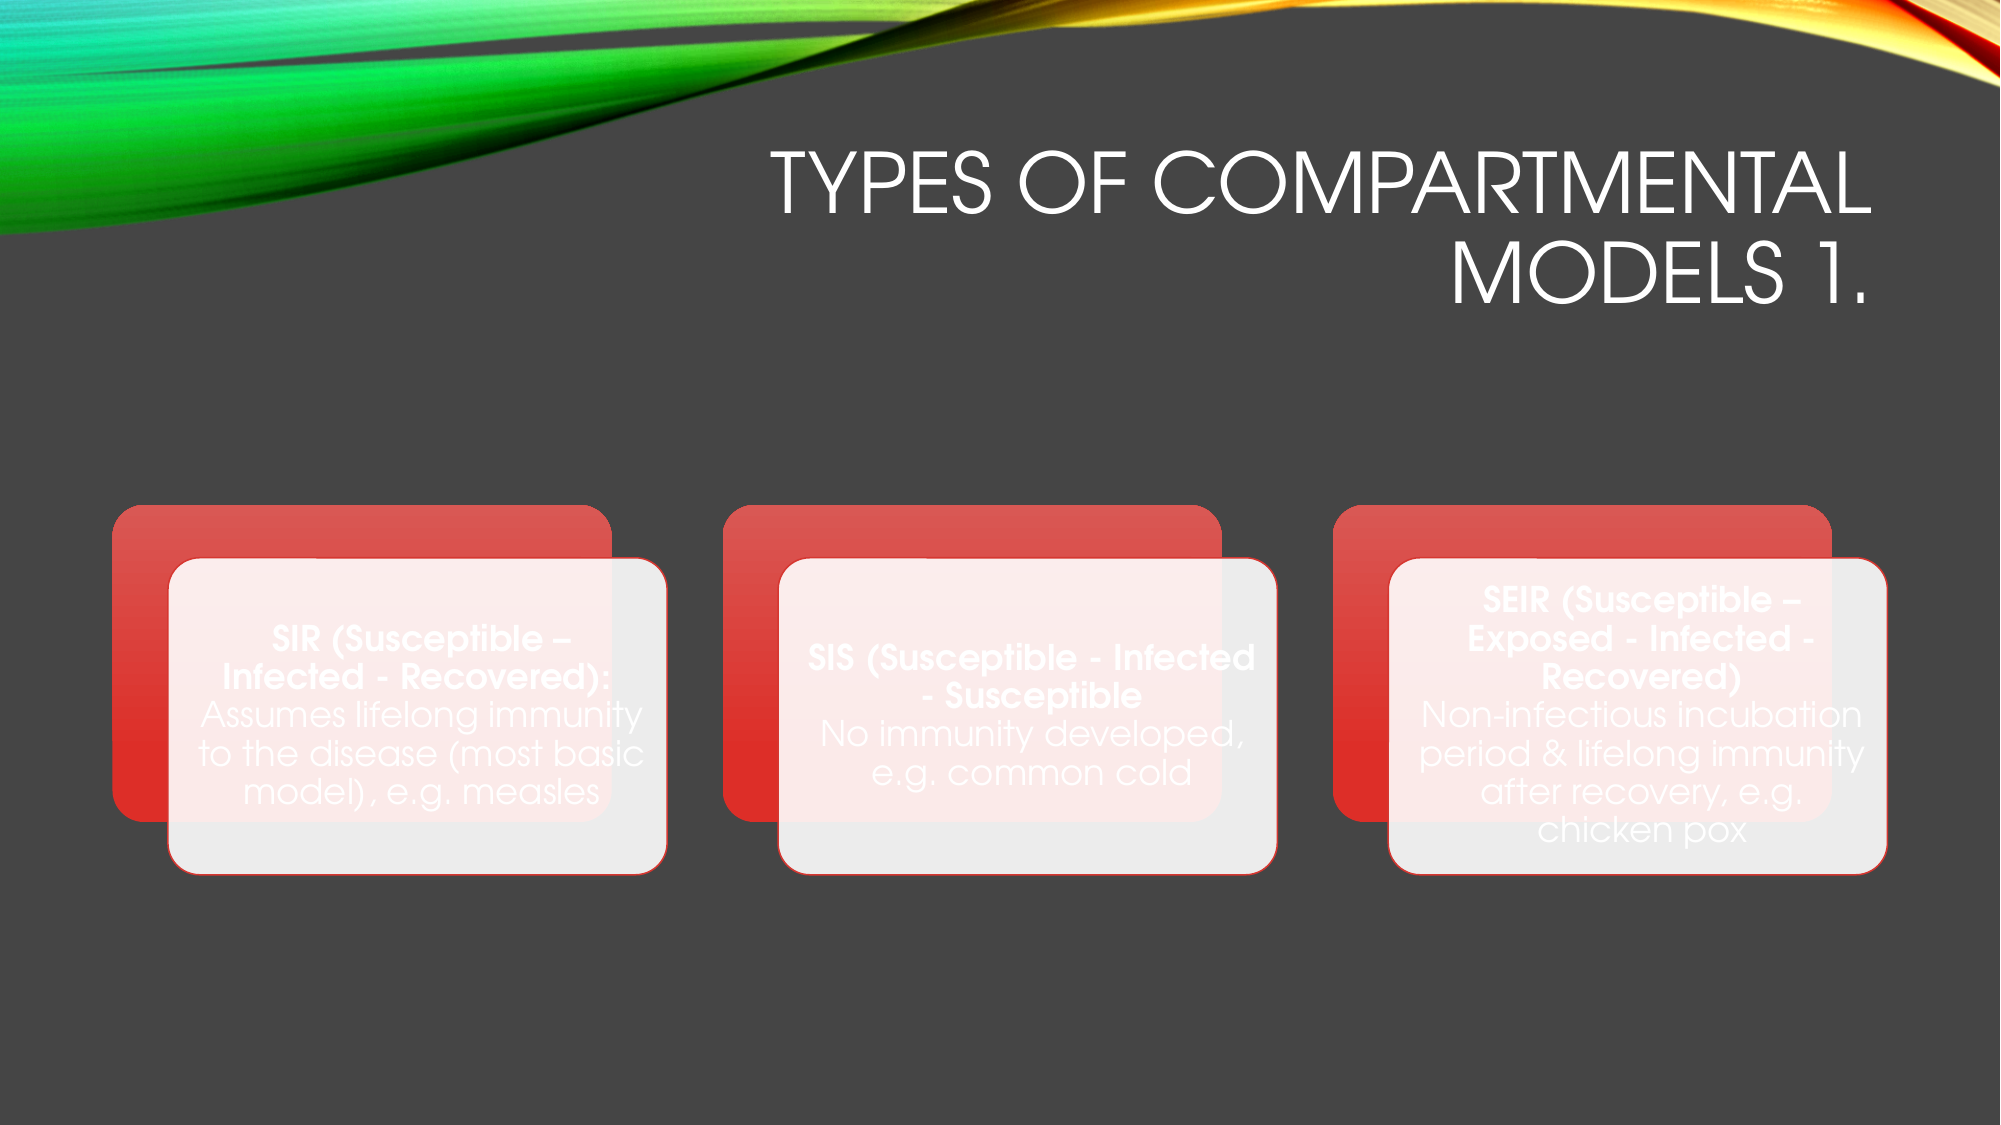

# Types of compartmental models 1.
SIR (Susceptible – Infected - Recovered):
Assumes lifelong immunity to the disease (most basic model), e.g. measles
SIS (Susceptible - Infected - Susceptible
No immunity developed, e.g. common cold
SEIR (Susceptible – Exposed - Infected - Recovered)
Non-infectious incubation period & lifelong immunity after recovery, e.g. chicken pox